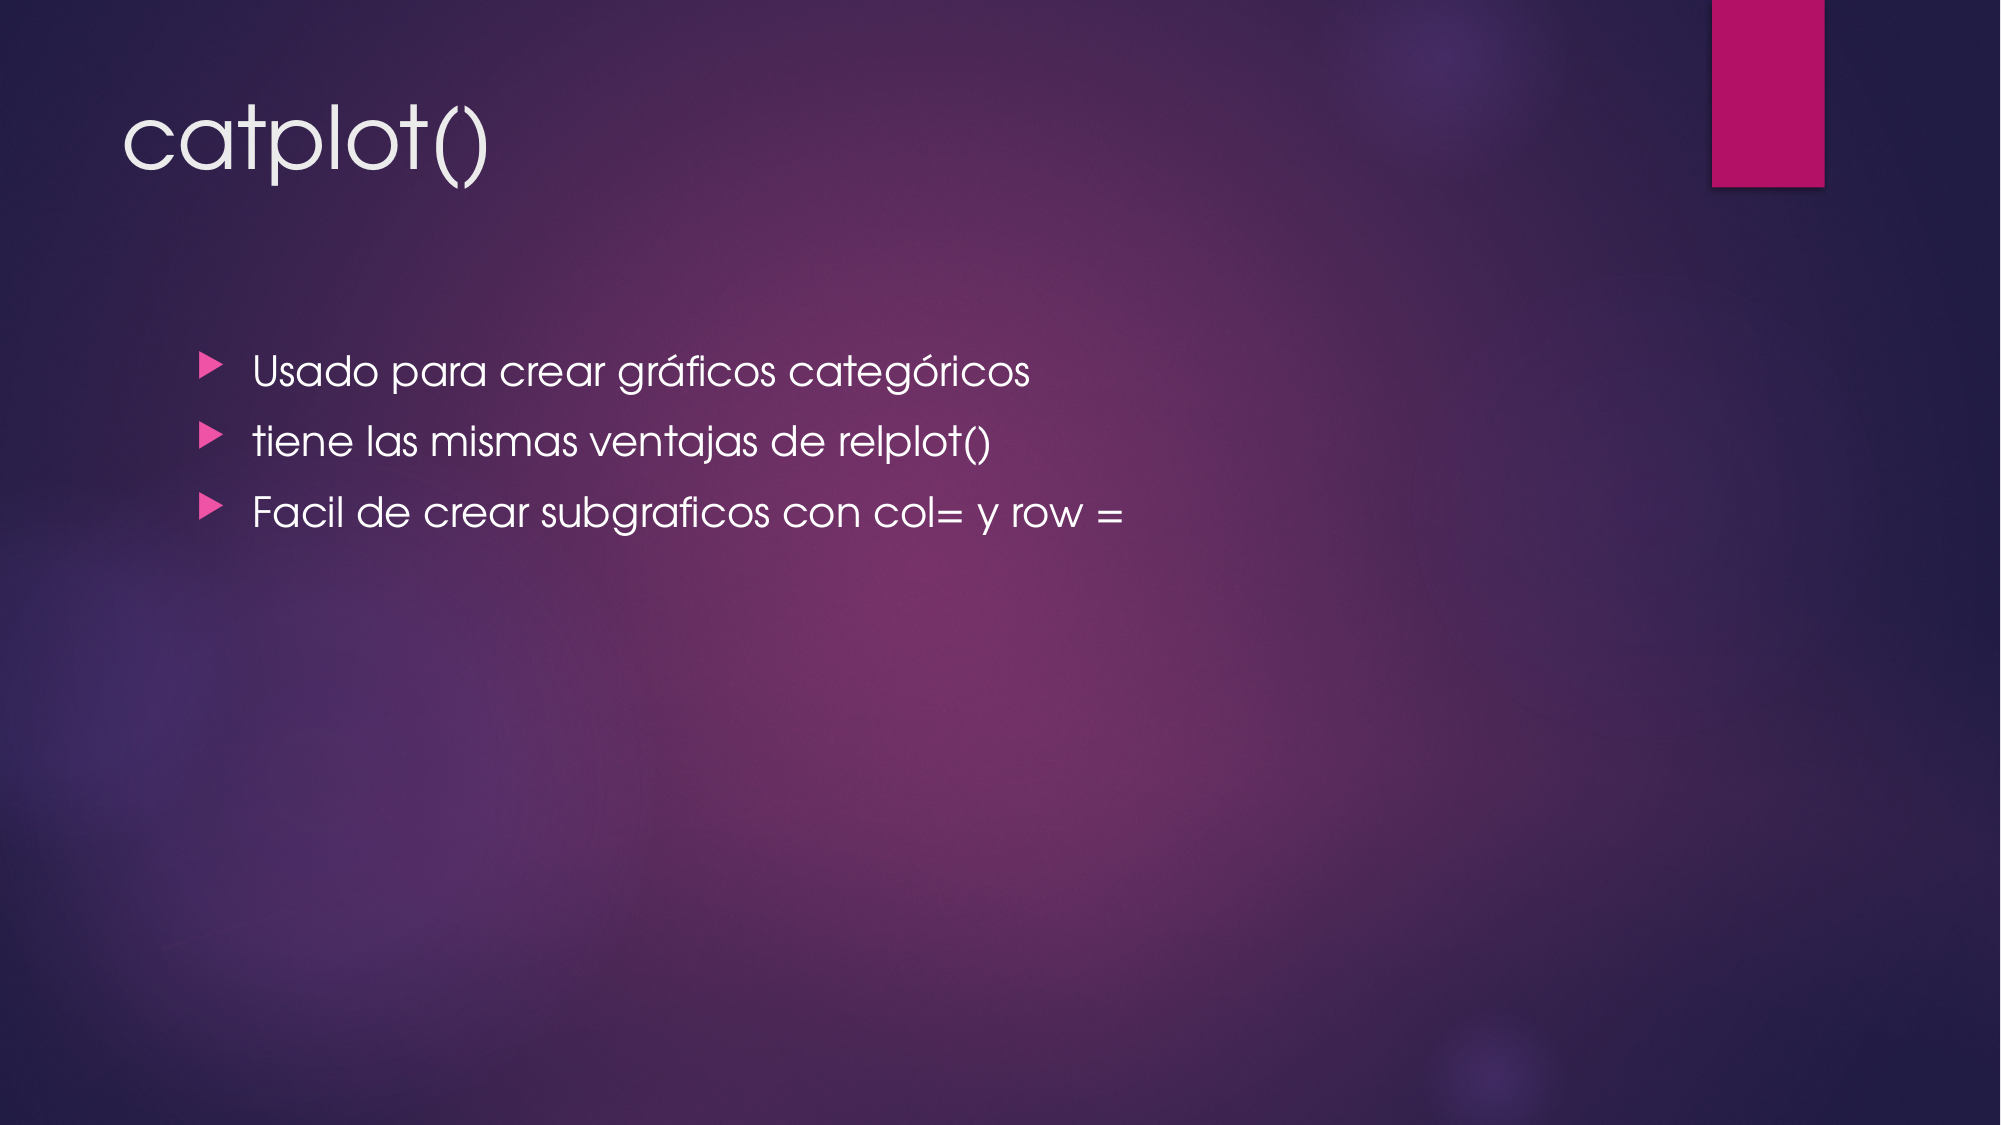

# catplot()
Usado para crear gráficos categóricos
tiene las mismas ventajas de relplot()
Facil de crear subgraficos con col= y row =